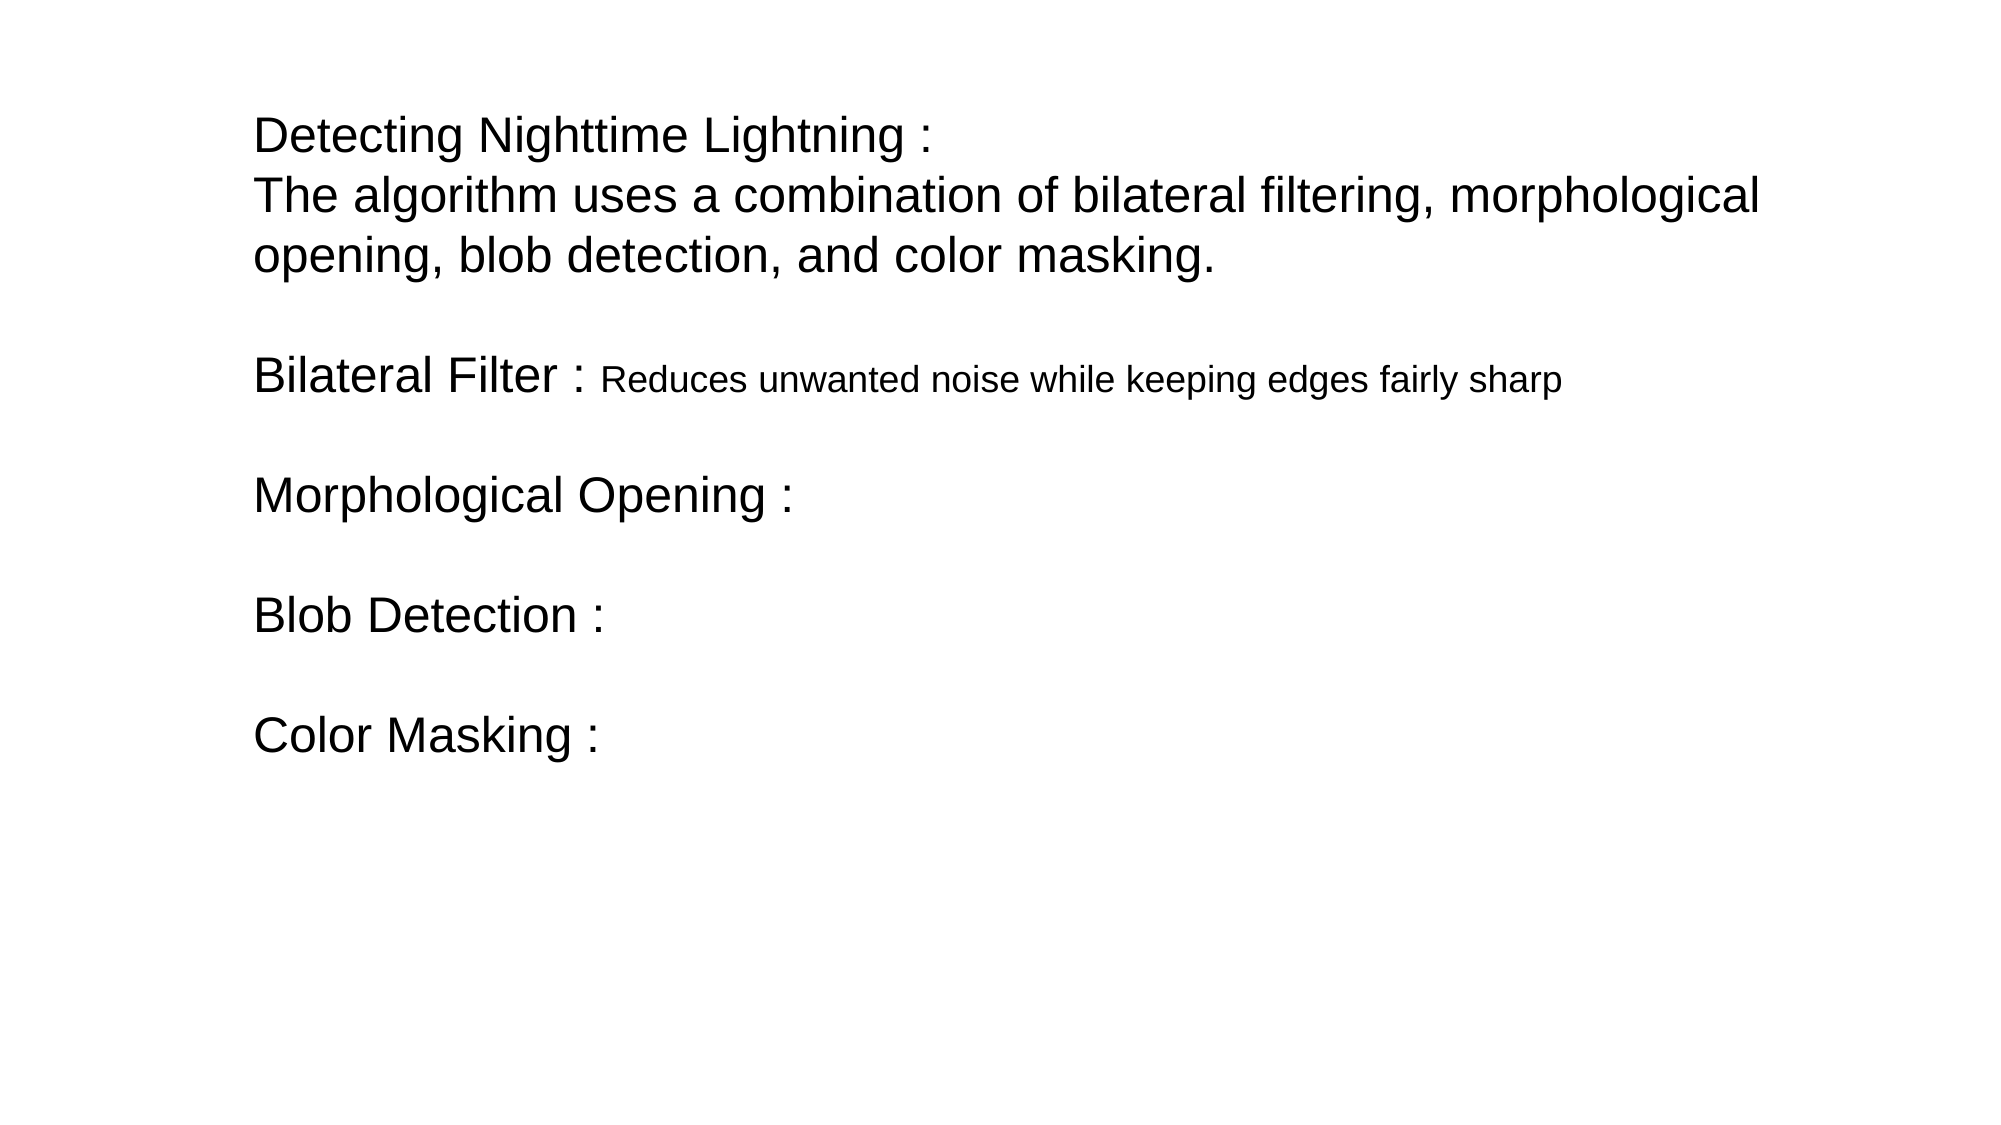

Detecting Nighttime Lightning :
The algorithm uses a combination of bilateral filtering, morphological opening, blob detection, and color masking.

Bilateral Filter : Reduces unwanted noise while keeping edges fairly sharp

Morphological Opening :

Blob Detection :

Color Masking :